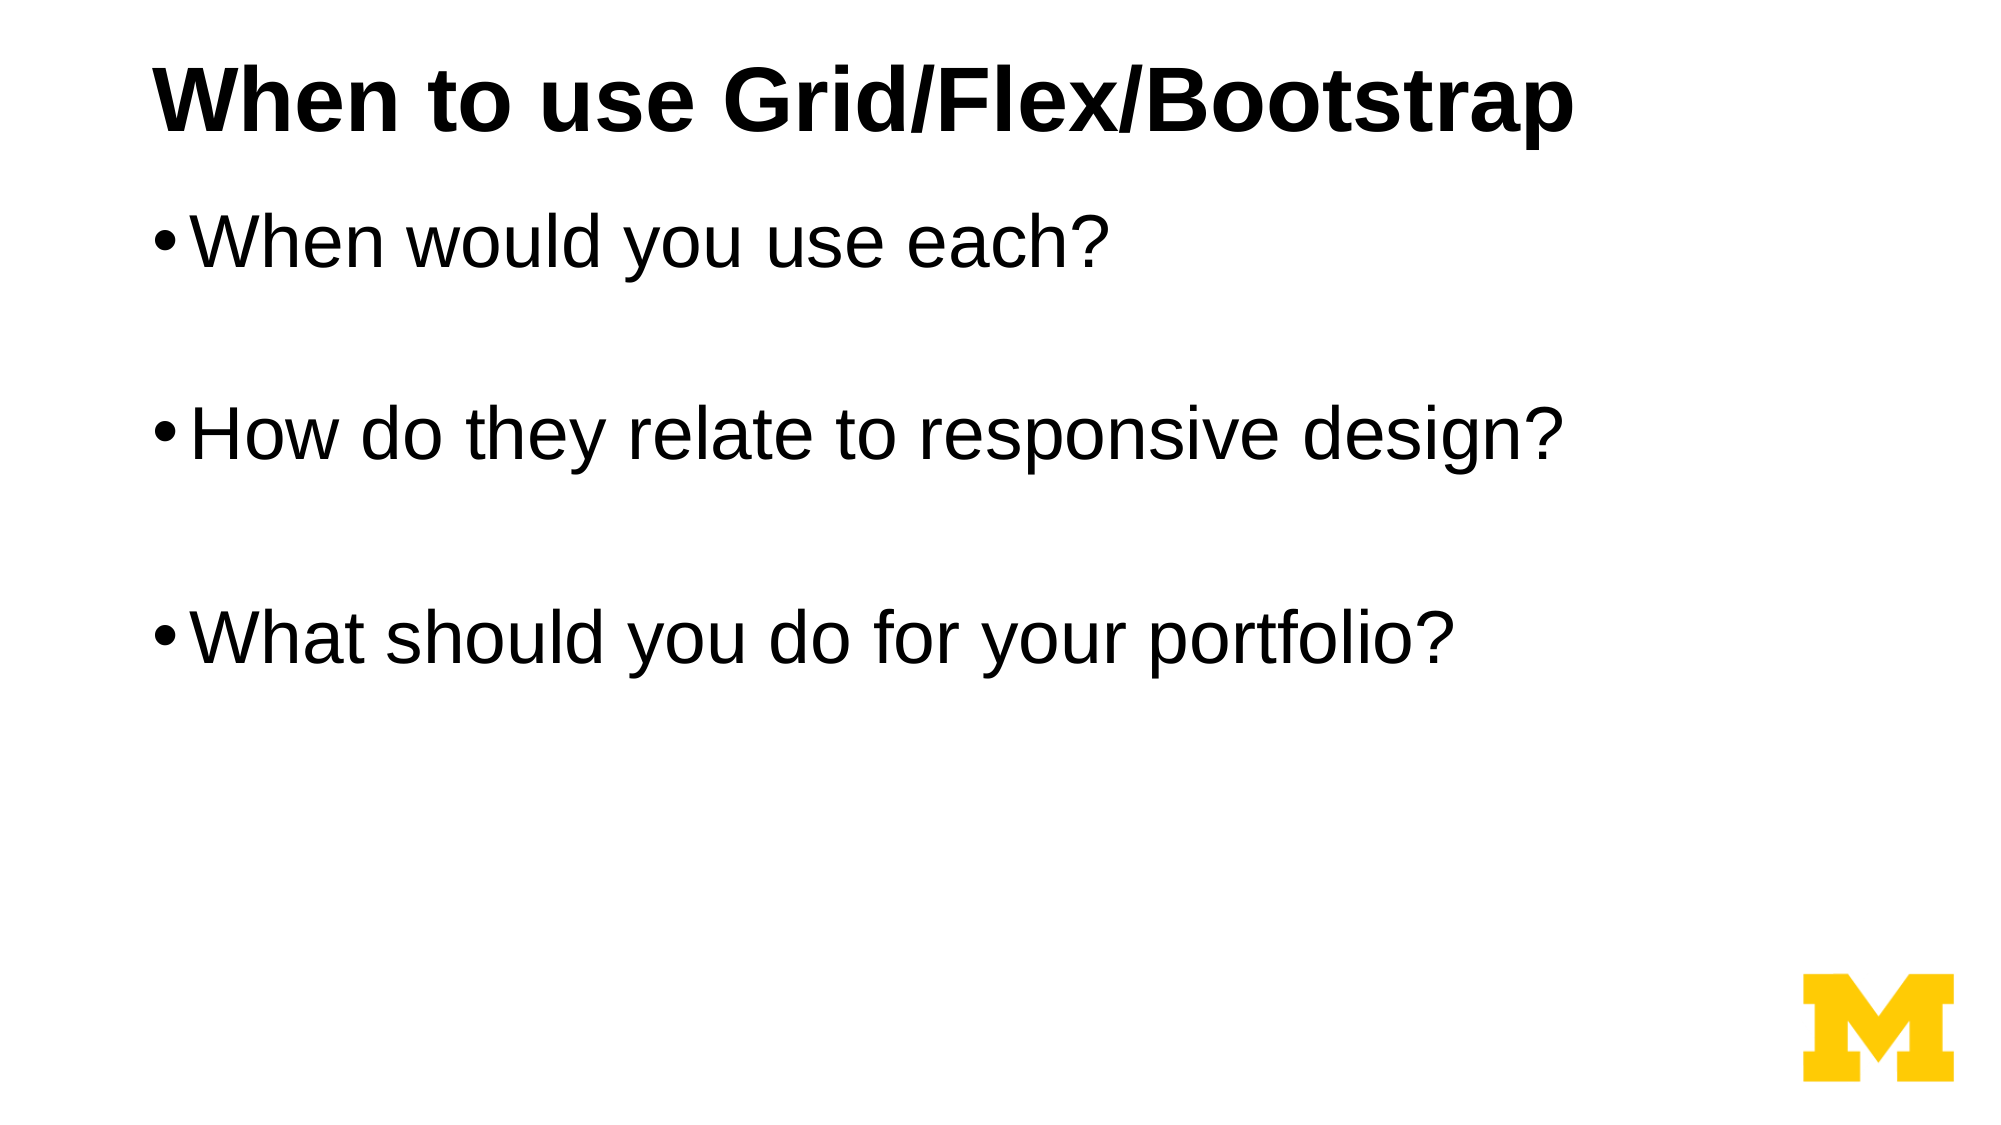

# When to use Grid/Flex/Bootstrap
When would you use each?
How do they relate to responsive design?

What should you do for your portfolio?